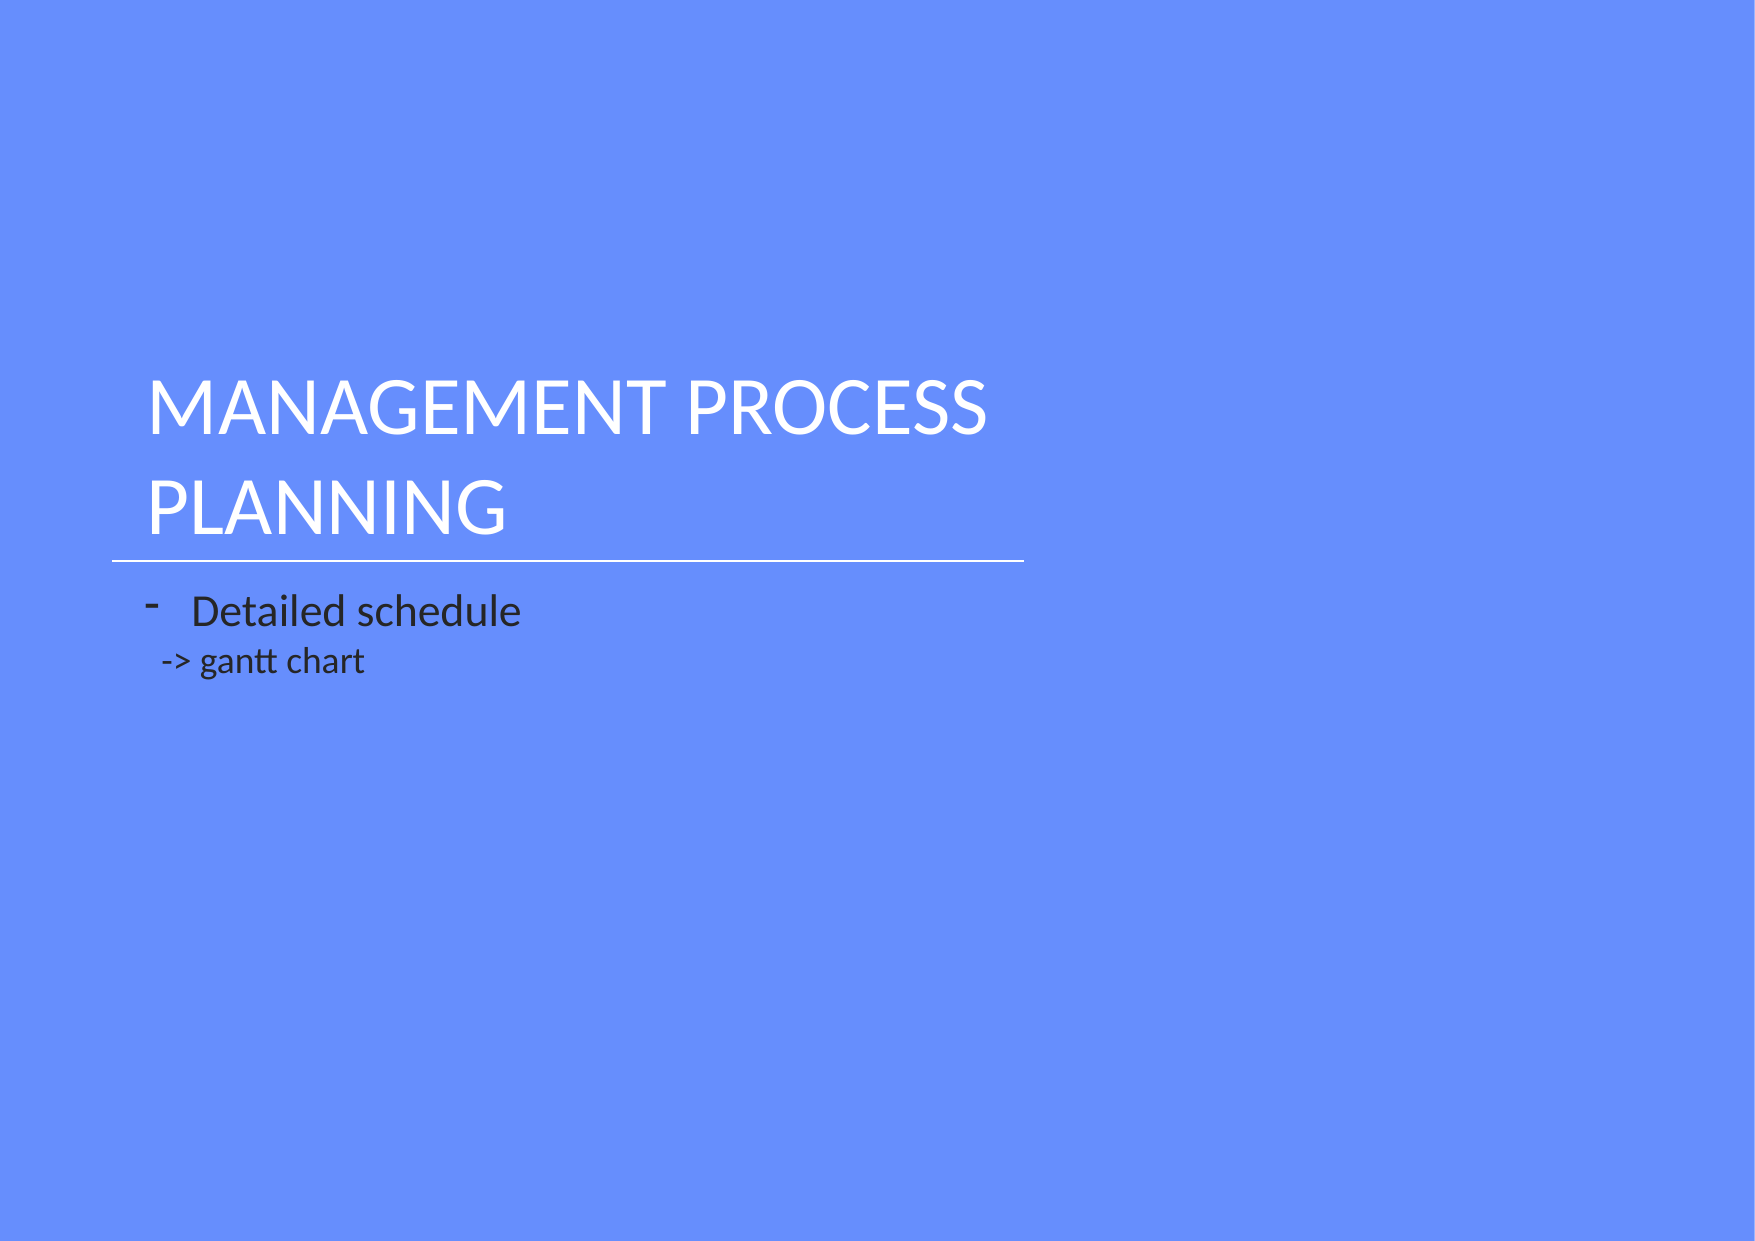

MANAGEMENT PROCESS
PLANNING
05
Detailed schedule
  -> gantt chart